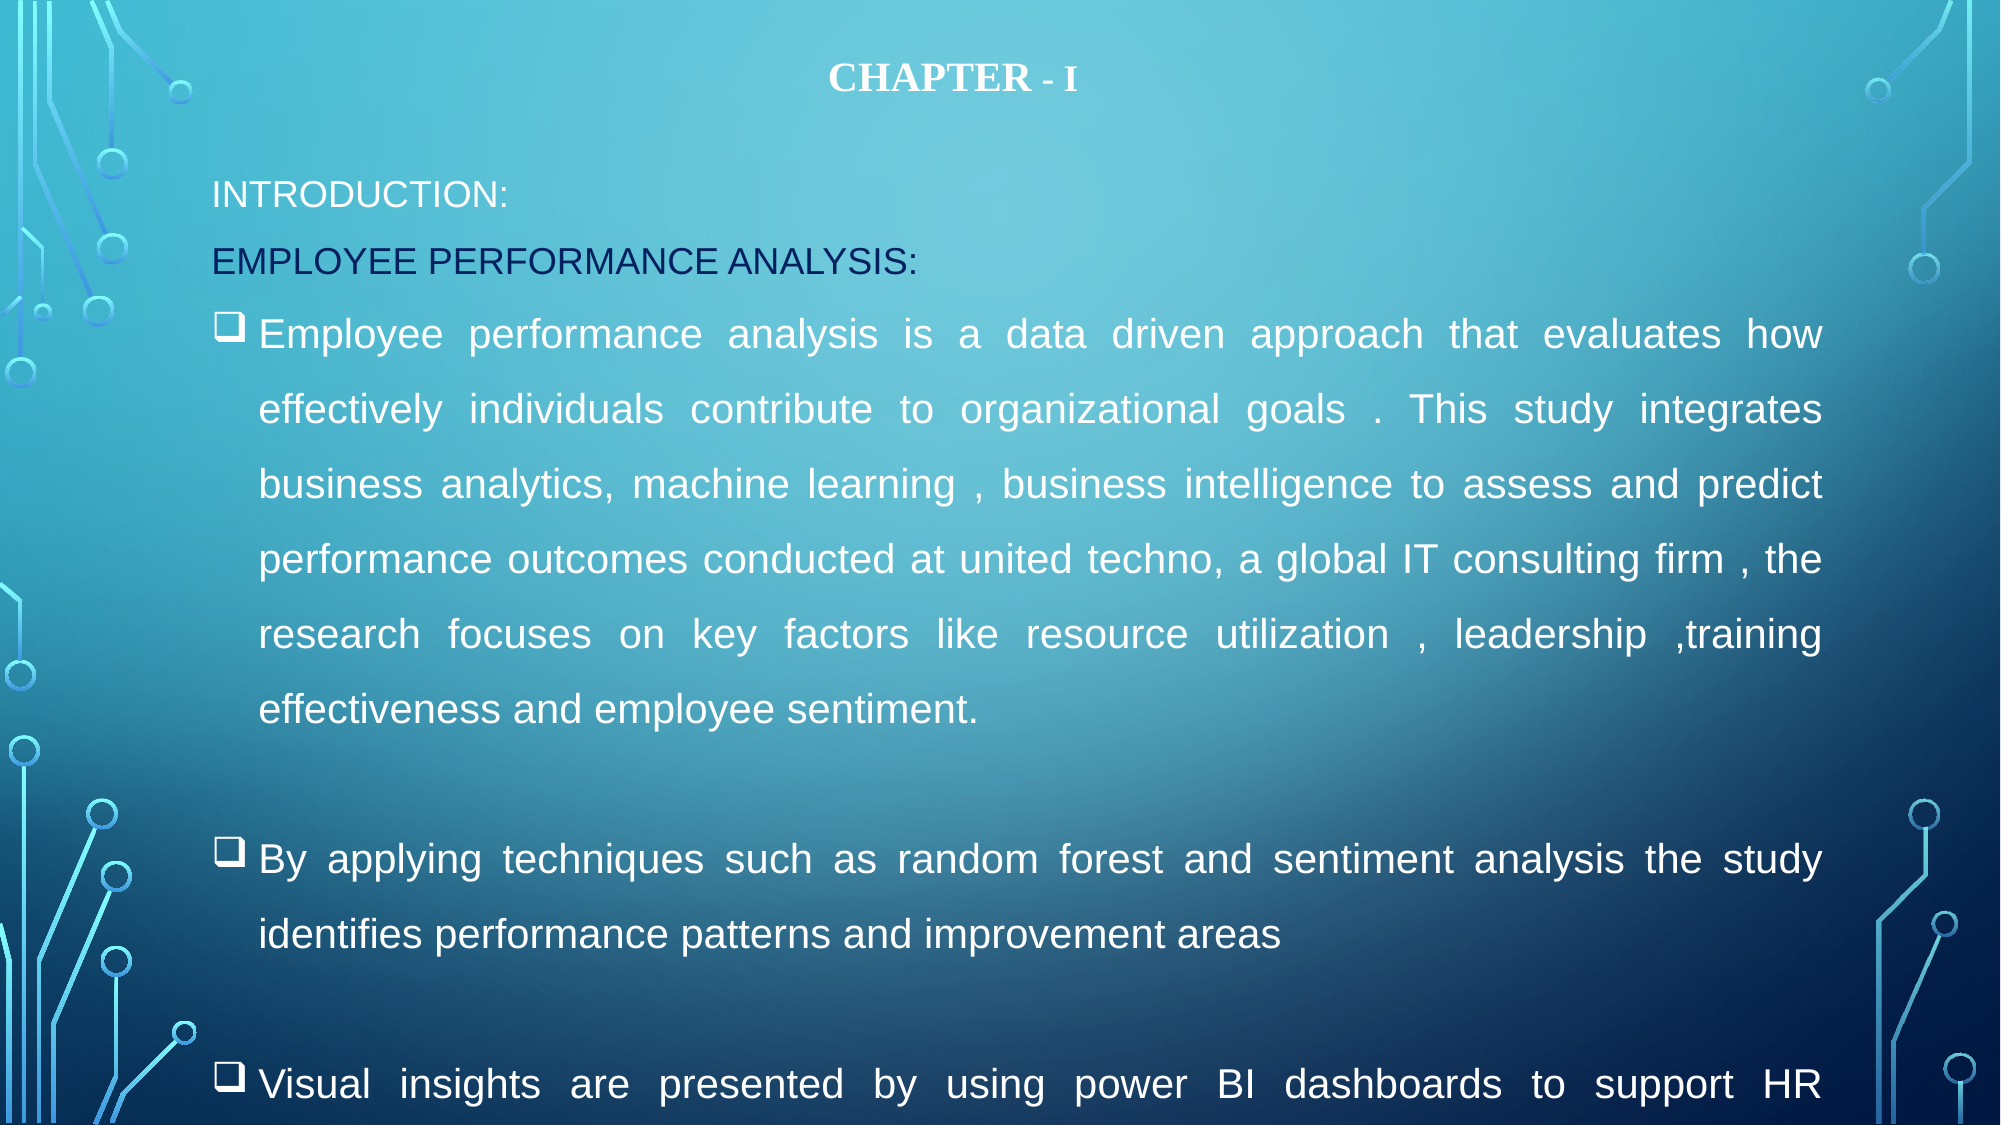

CHAPTER - I
INTRODUCTION:
EMPLOYEE PERFORMANCE ANALYSIS:
Employee performance analysis is a data driven approach that evaluates how effectively individuals contribute to organizational goals . This study integrates business analytics, machine learning , business intelligence to assess and predict performance outcomes conducted at united techno, a global IT consulting firm , the research focuses on key factors like resource utilization , leadership ,training effectiveness and employee sentiment.

By applying techniques such as random forest and sentiment analysis the study identifies performance patterns and improvement areas

Visual insights are presented by using power BI dashboards to support HR decisions.